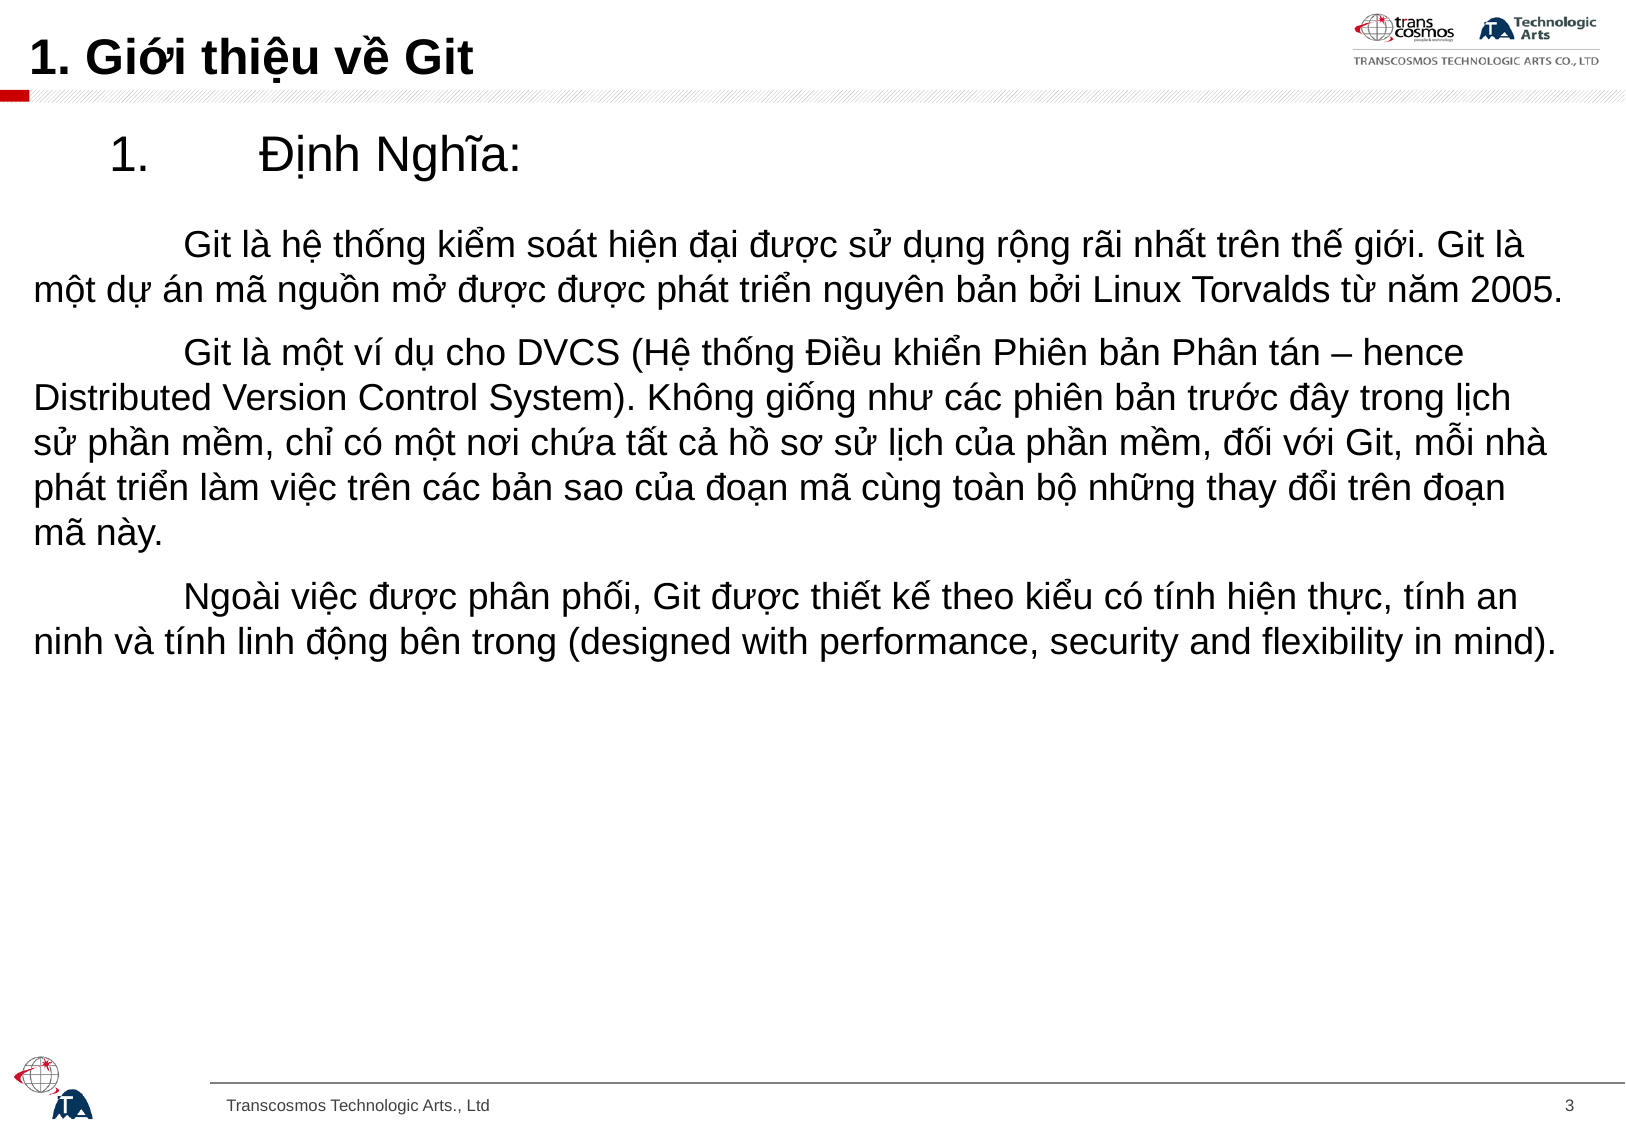

# 1. Giới thiệu về Git
1.	Định Nghĩa:
	Git là hệ thống kiểm soát hiện đại được sử dụng rộng rãi nhất trên thế giới. Git là một dự án mã nguồn mở được được phát triển nguyên bản bởi Linux Torvalds từ năm 2005.
	Git là một ví dụ cho DVCS (Hệ thống Điều khiển Phiên bản Phân tán – hence Distributed Version Control System). Không giống như các phiên bản trước đây trong lịch sử phần mềm, chỉ có một nơi chứa tất cả hồ sơ sử lịch của phần mềm, đối với Git, mỗi nhà phát triển làm việc trên các bản sao của đoạn mã cùng toàn bộ những thay đổi trên đoạn mã này.
	Ngoài việc được phân phối, Git được thiết kế theo kiểu có tính hiện thực, tính an ninh và tính linh động bên trong (designed with performance, security and flexibility in mind).